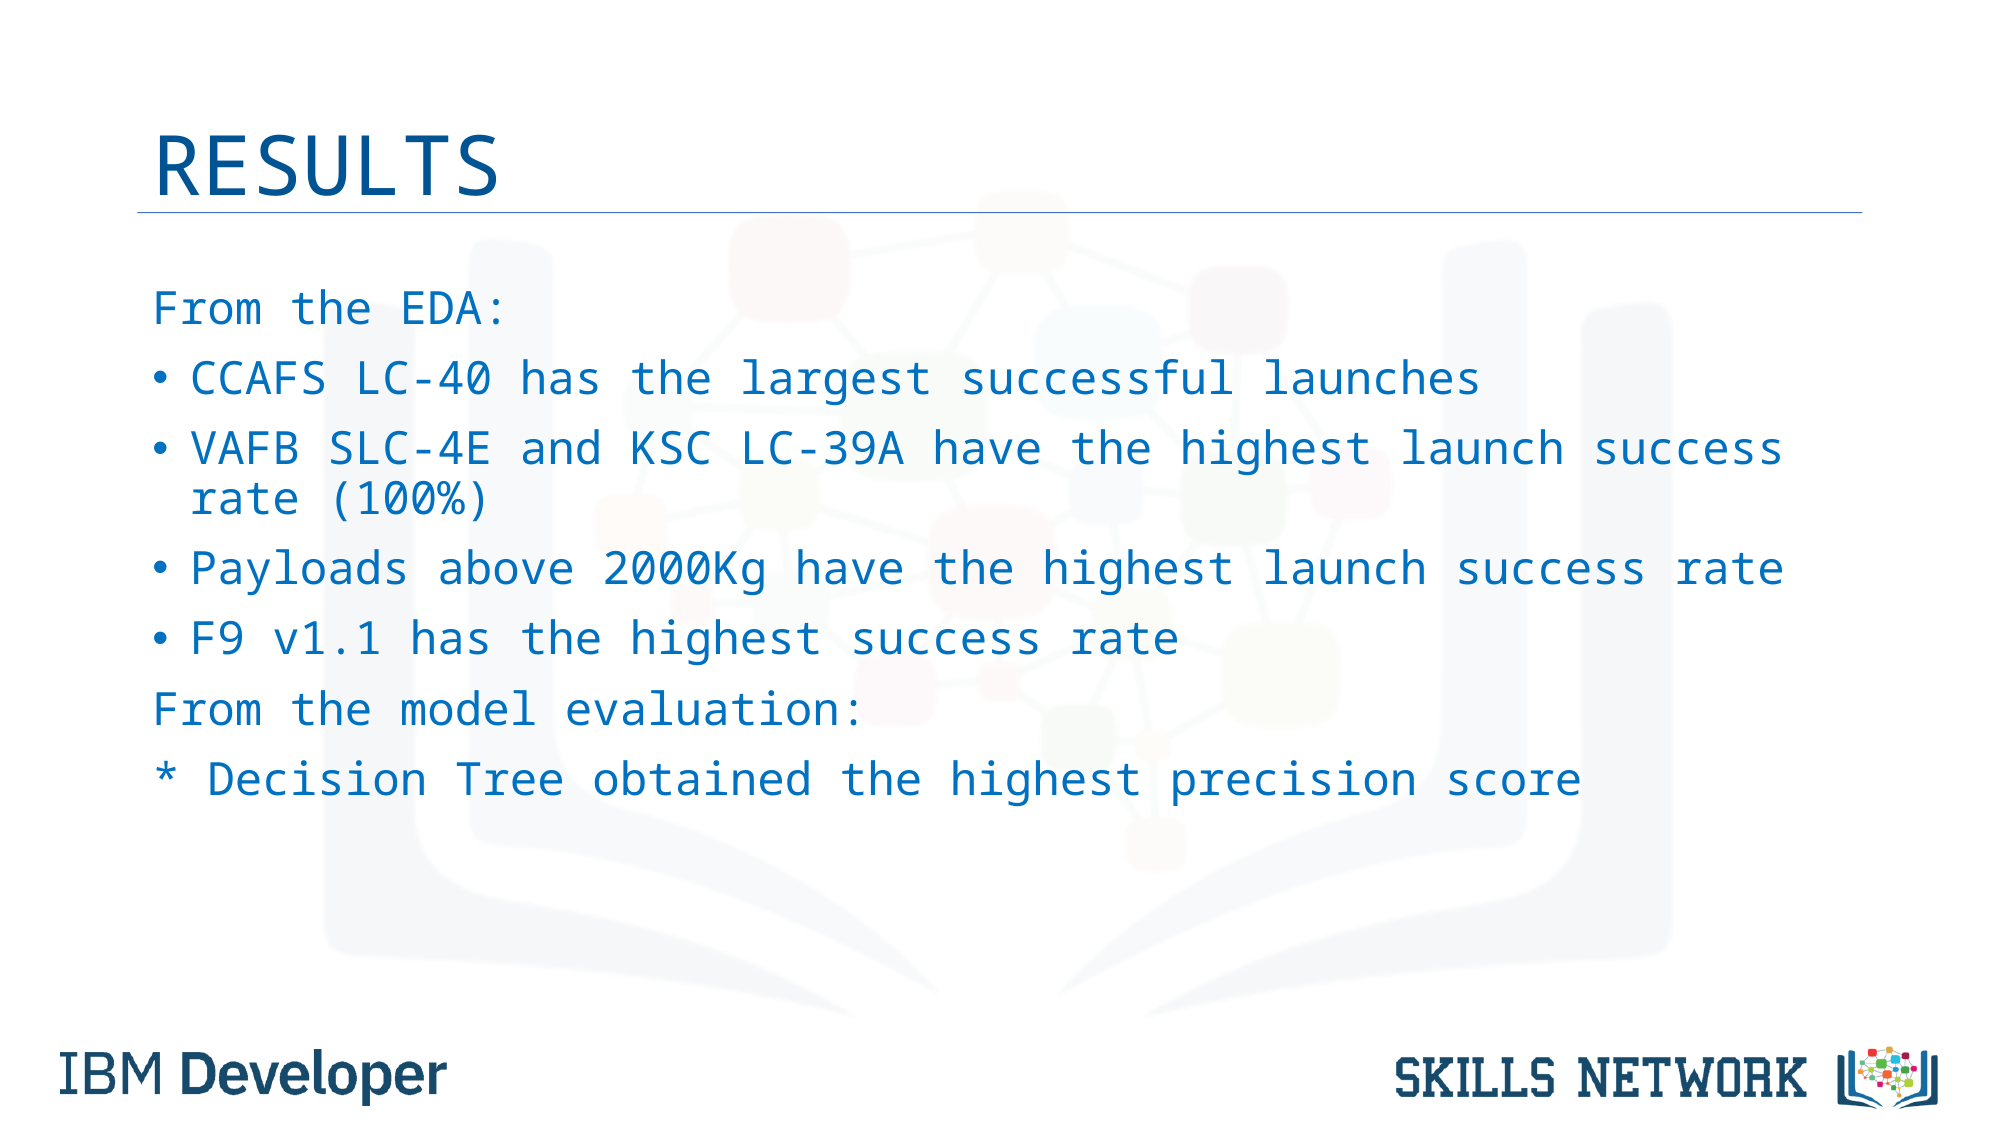

# RESULTS
From the EDA:
CCAFS LC-40 has the largest successful launches
VAFB SLC-4E and KSC LC-39A have the highest launch success rate (100%)
Payloads above 2000Kg have the highest launch success rate
F9 v1.1 has the highest success rate
From the model evaluation:
* Decision Tree obtained the highest precision score